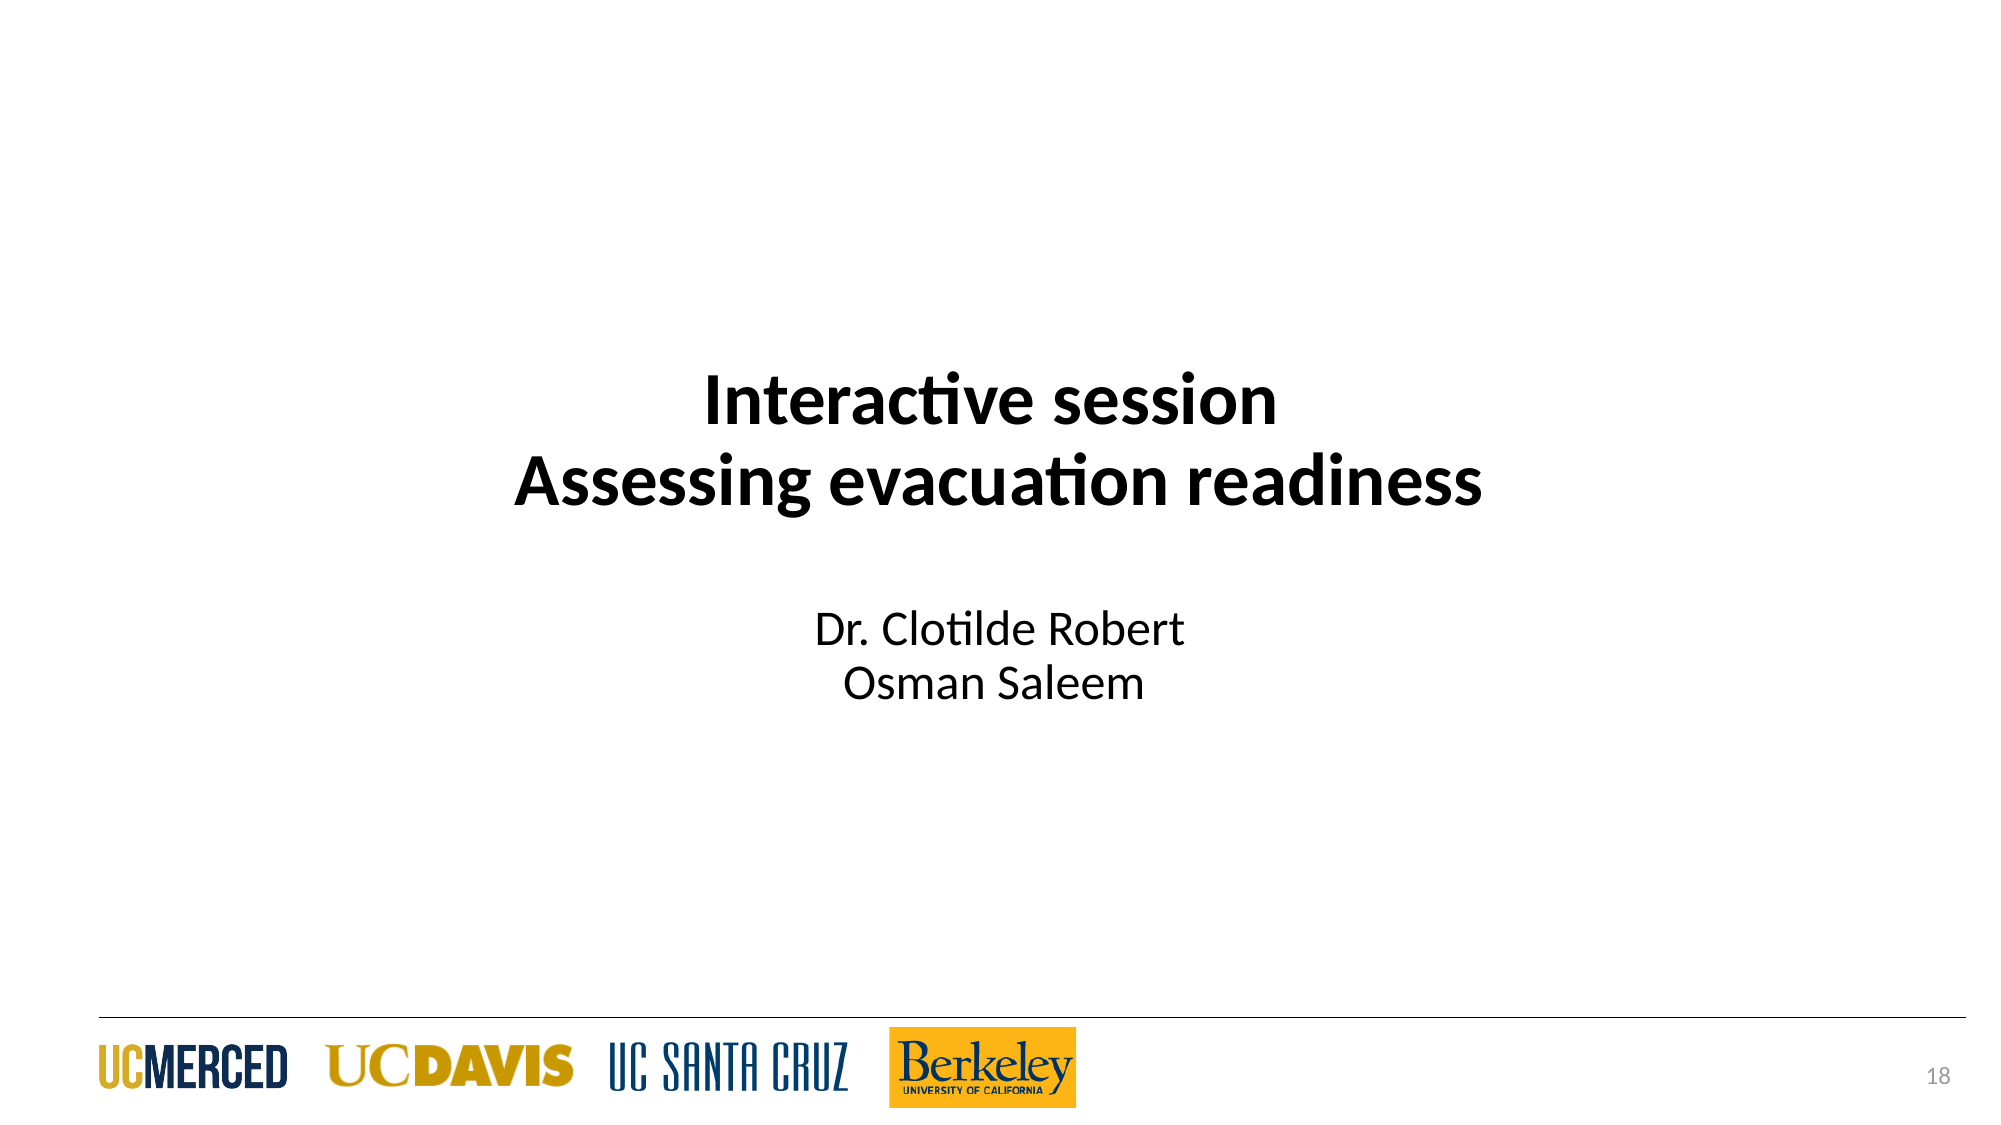

# Interactive session Assessing evacuation readiness Dr. Clotilde Robert Osman Saleem
18